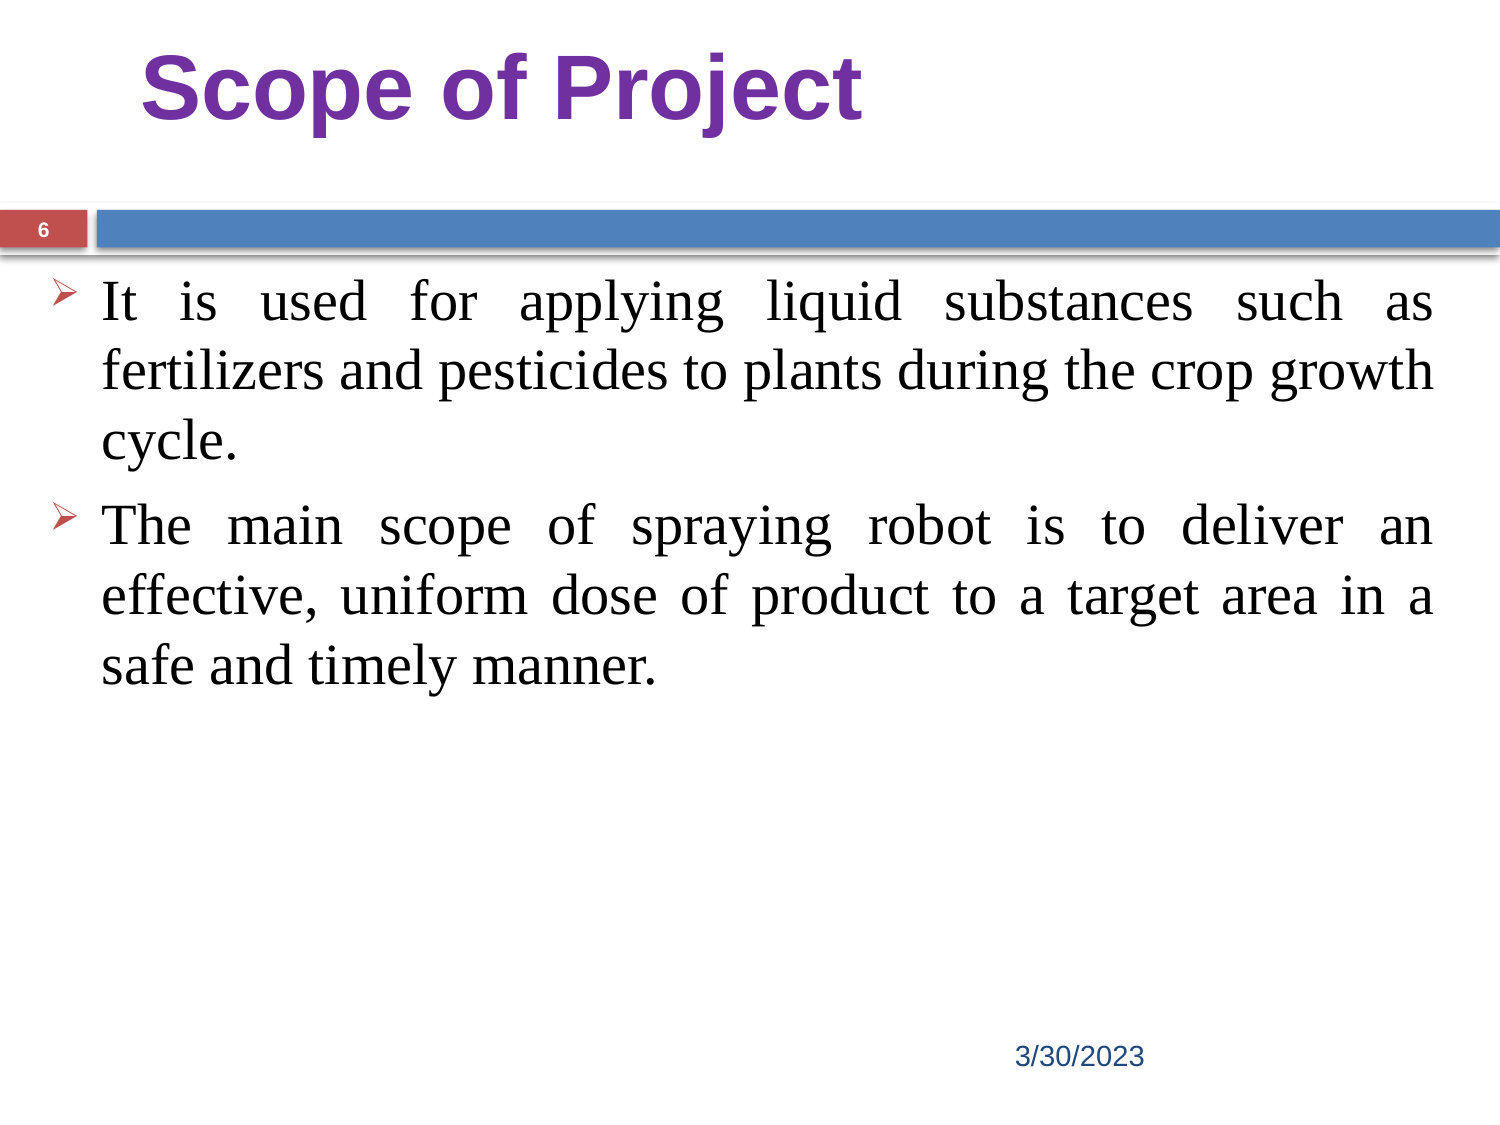

# Scope of Project
6
It is used for applying liquid substances such as fertilizers and pesticides to plants during the crop growth cycle.
The main scope of spraying robot is to deliver an effective, uniform dose of product to a target area in a safe and timely manner.

3/30/2023